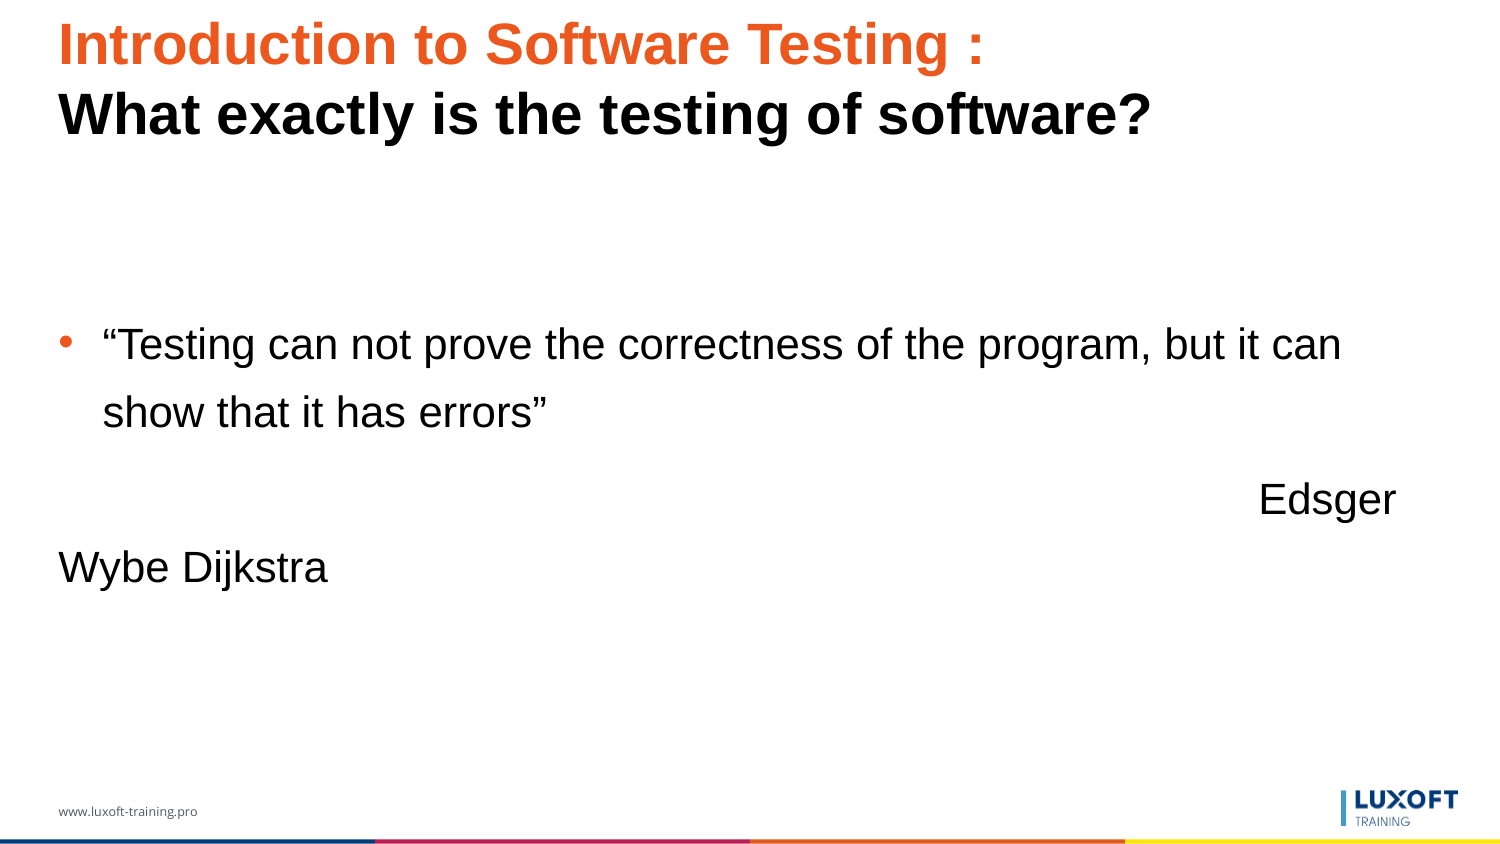

# Introduction to Software Testing : What exactly is the testing of software?
“Testing can not prove the correctness of the program, but it can show that it has errors”
								Edsger Wybe Dijkstra